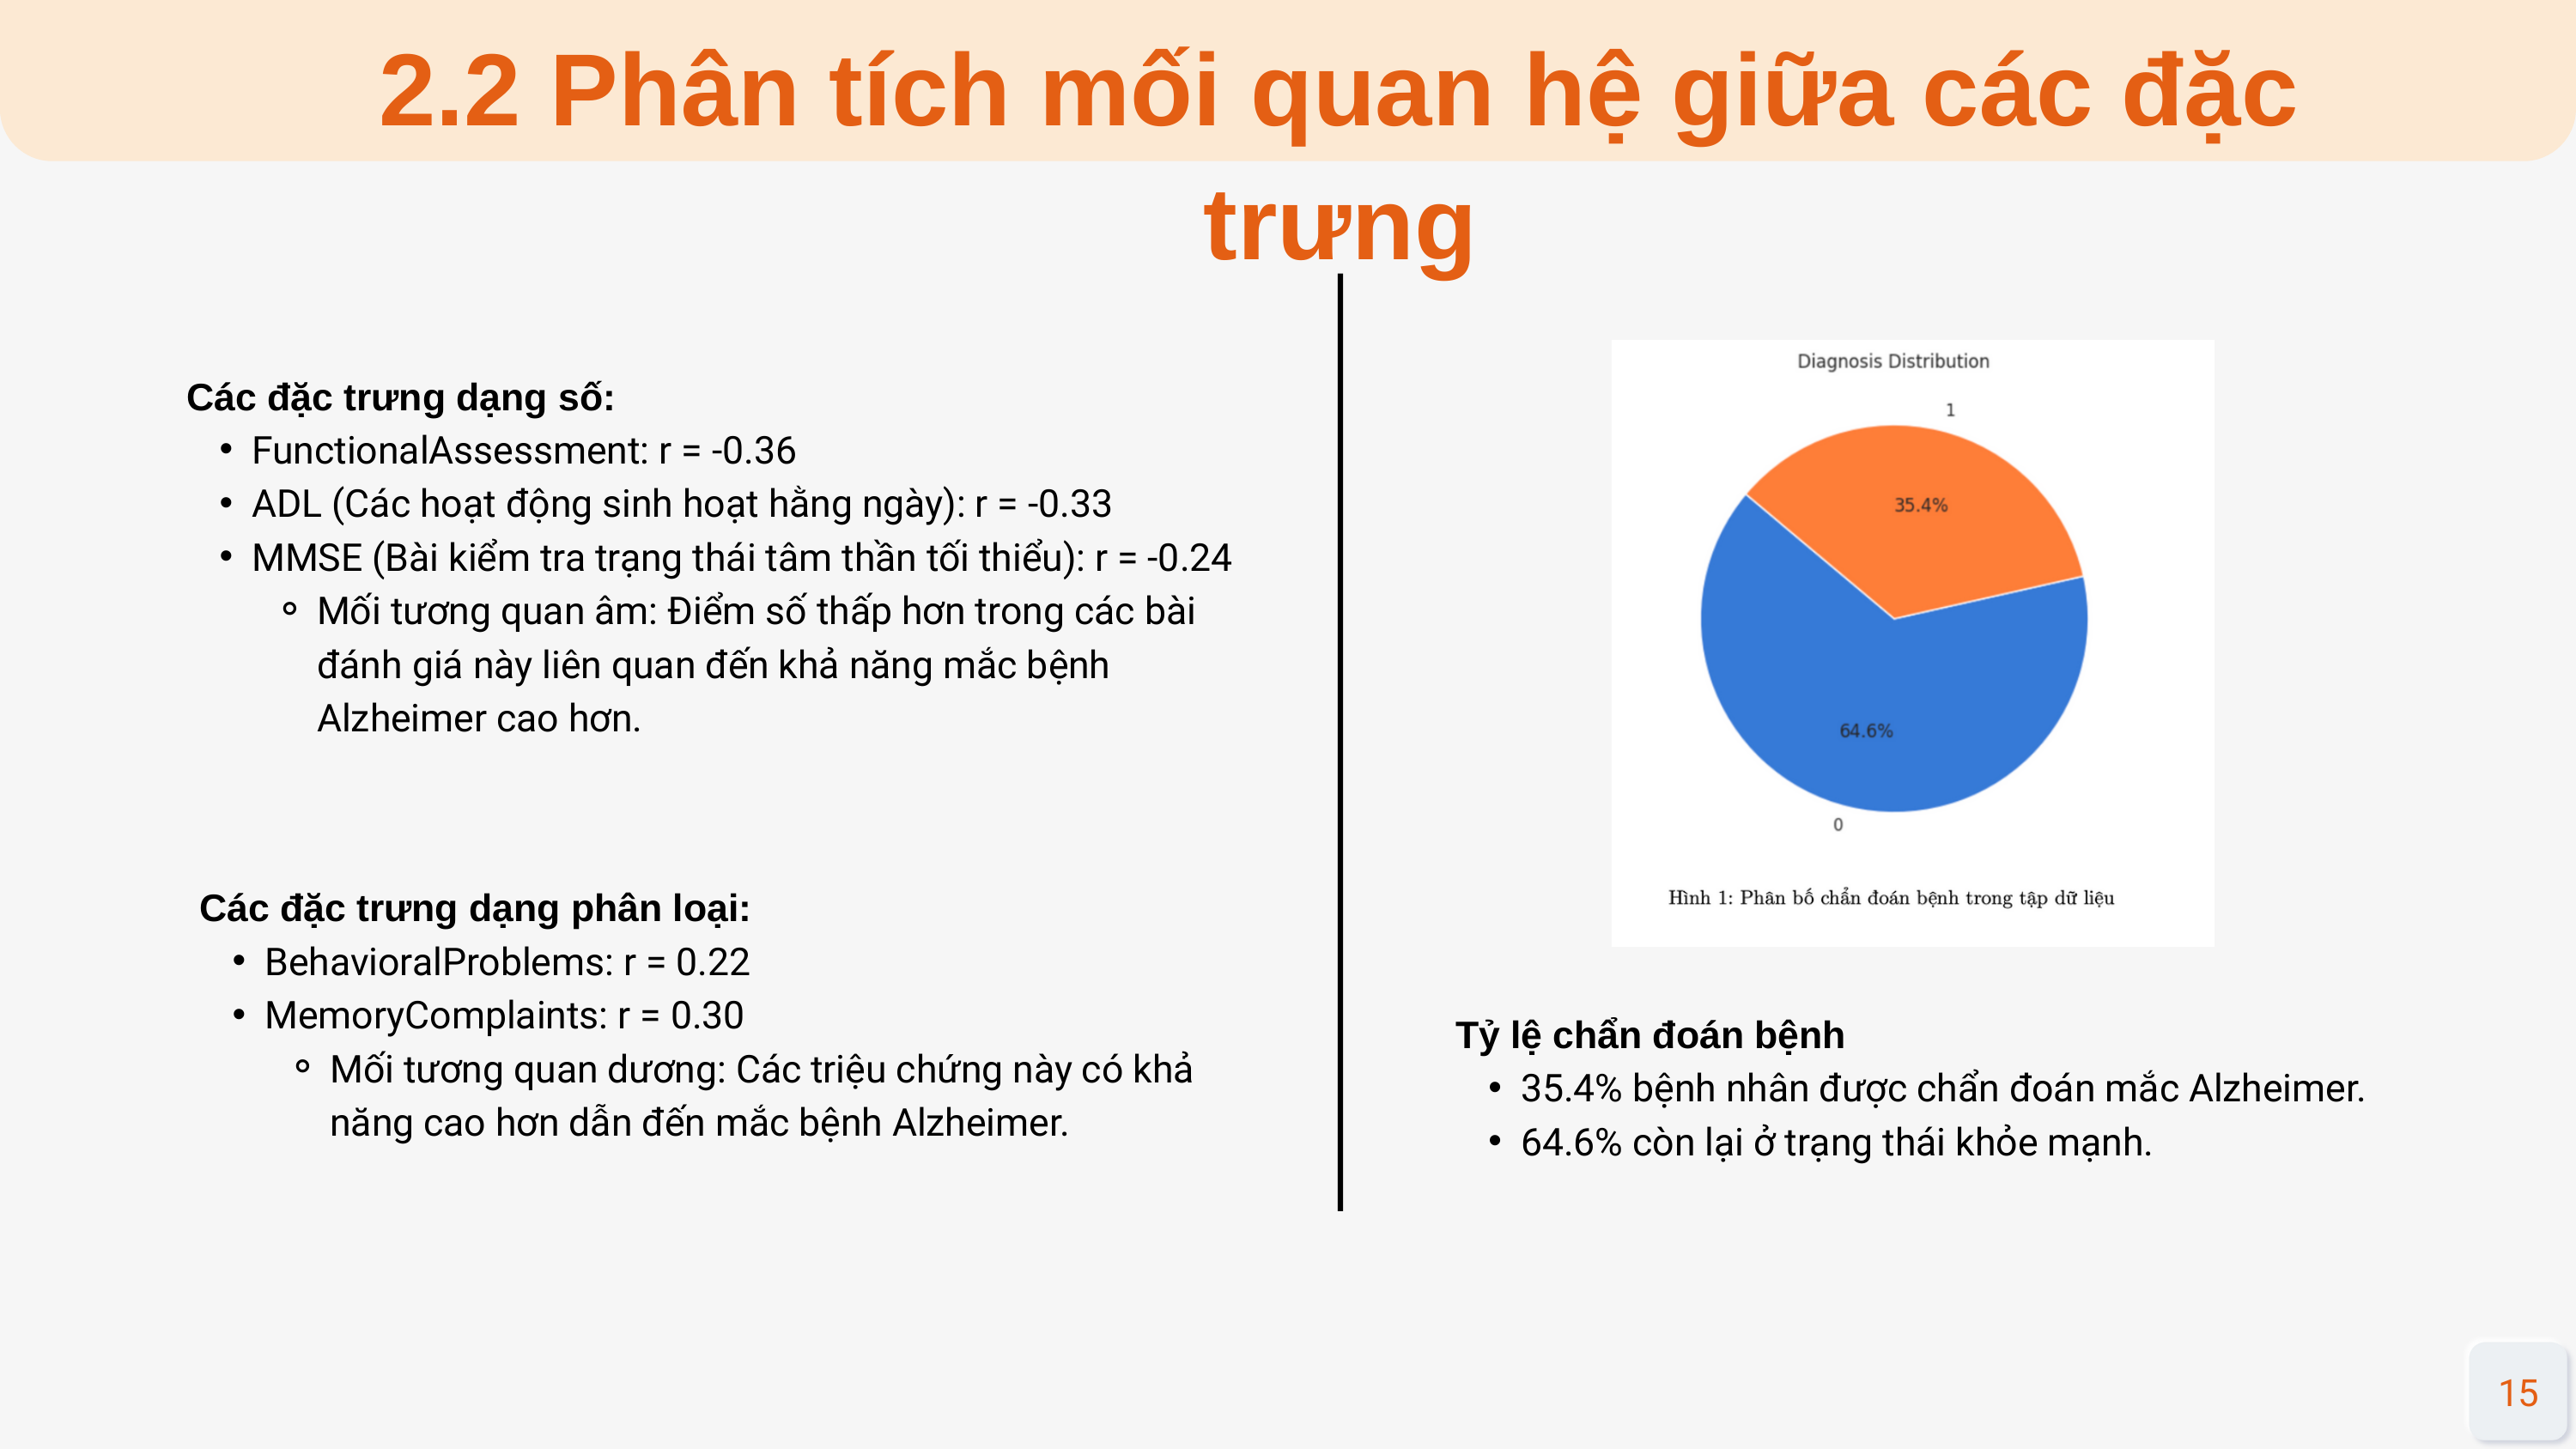

2.2 Phân tích mối quan hệ giữa các đặc trưng

Các đặc trưng dạng số:
FunctionalAssessment: r = -0.36
ADL (Các hoạt động sinh hoạt hằng ngày): r = -0.33
MMSE (Bài kiểm tra trạng thái tâm thần tối thiểu): r = -0.24
Mối tương quan âm: Điểm số thấp hơn trong các bài đánh giá này liên quan đến khả năng mắc bệnh Alzheimer cao hơn.

Các đặc trưng dạng phân loại:
BehavioralProblems: r = 0.22
MemoryComplaints: r = 0.30
Mối tương quan dương: Các triệu chứng này có khả năng cao hơn dẫn đến mắc bệnh Alzheimer.

Tỷ lệ chẩn đoán bệnh
35.4% bệnh nhân được chẩn đoán mắc Alzheimer.
64.6% còn lại ở trạng thái khỏe mạnh.

15